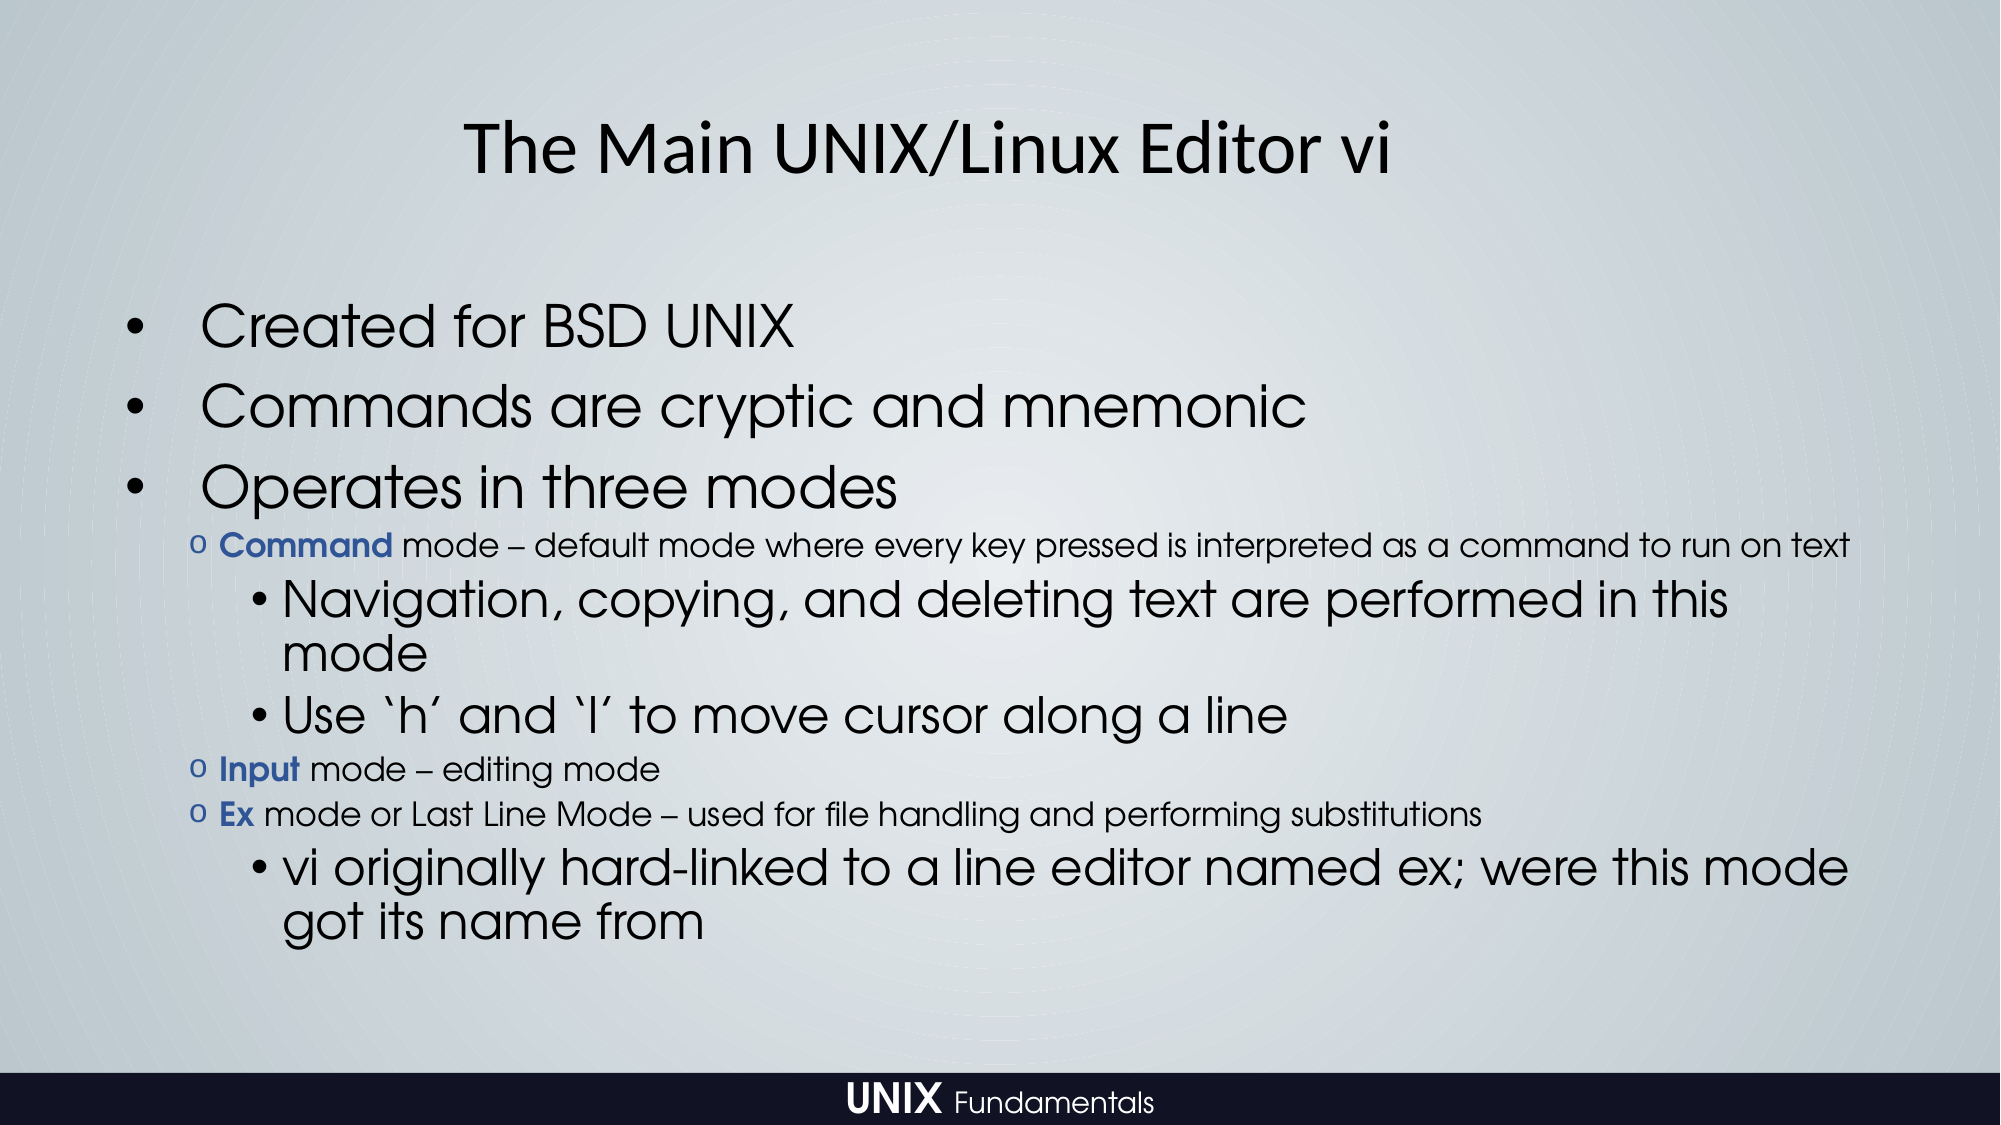

# The Main UNIX/Linux Editor vi
Created for BSD UNIX
Commands are cryptic and mnemonic
Operates in three modes
Command mode – default mode where every key pressed is interpreted as a command to run on text
Navigation, copying, and deleting text are performed in this mode
Use ‘h’ and ‘l’ to move cursor along a line
Input mode – editing mode
Ex mode or Last Line Mode – used for file handling and performing substitutions
vi originally hard-linked to a line editor named ex; were this mode got its name from